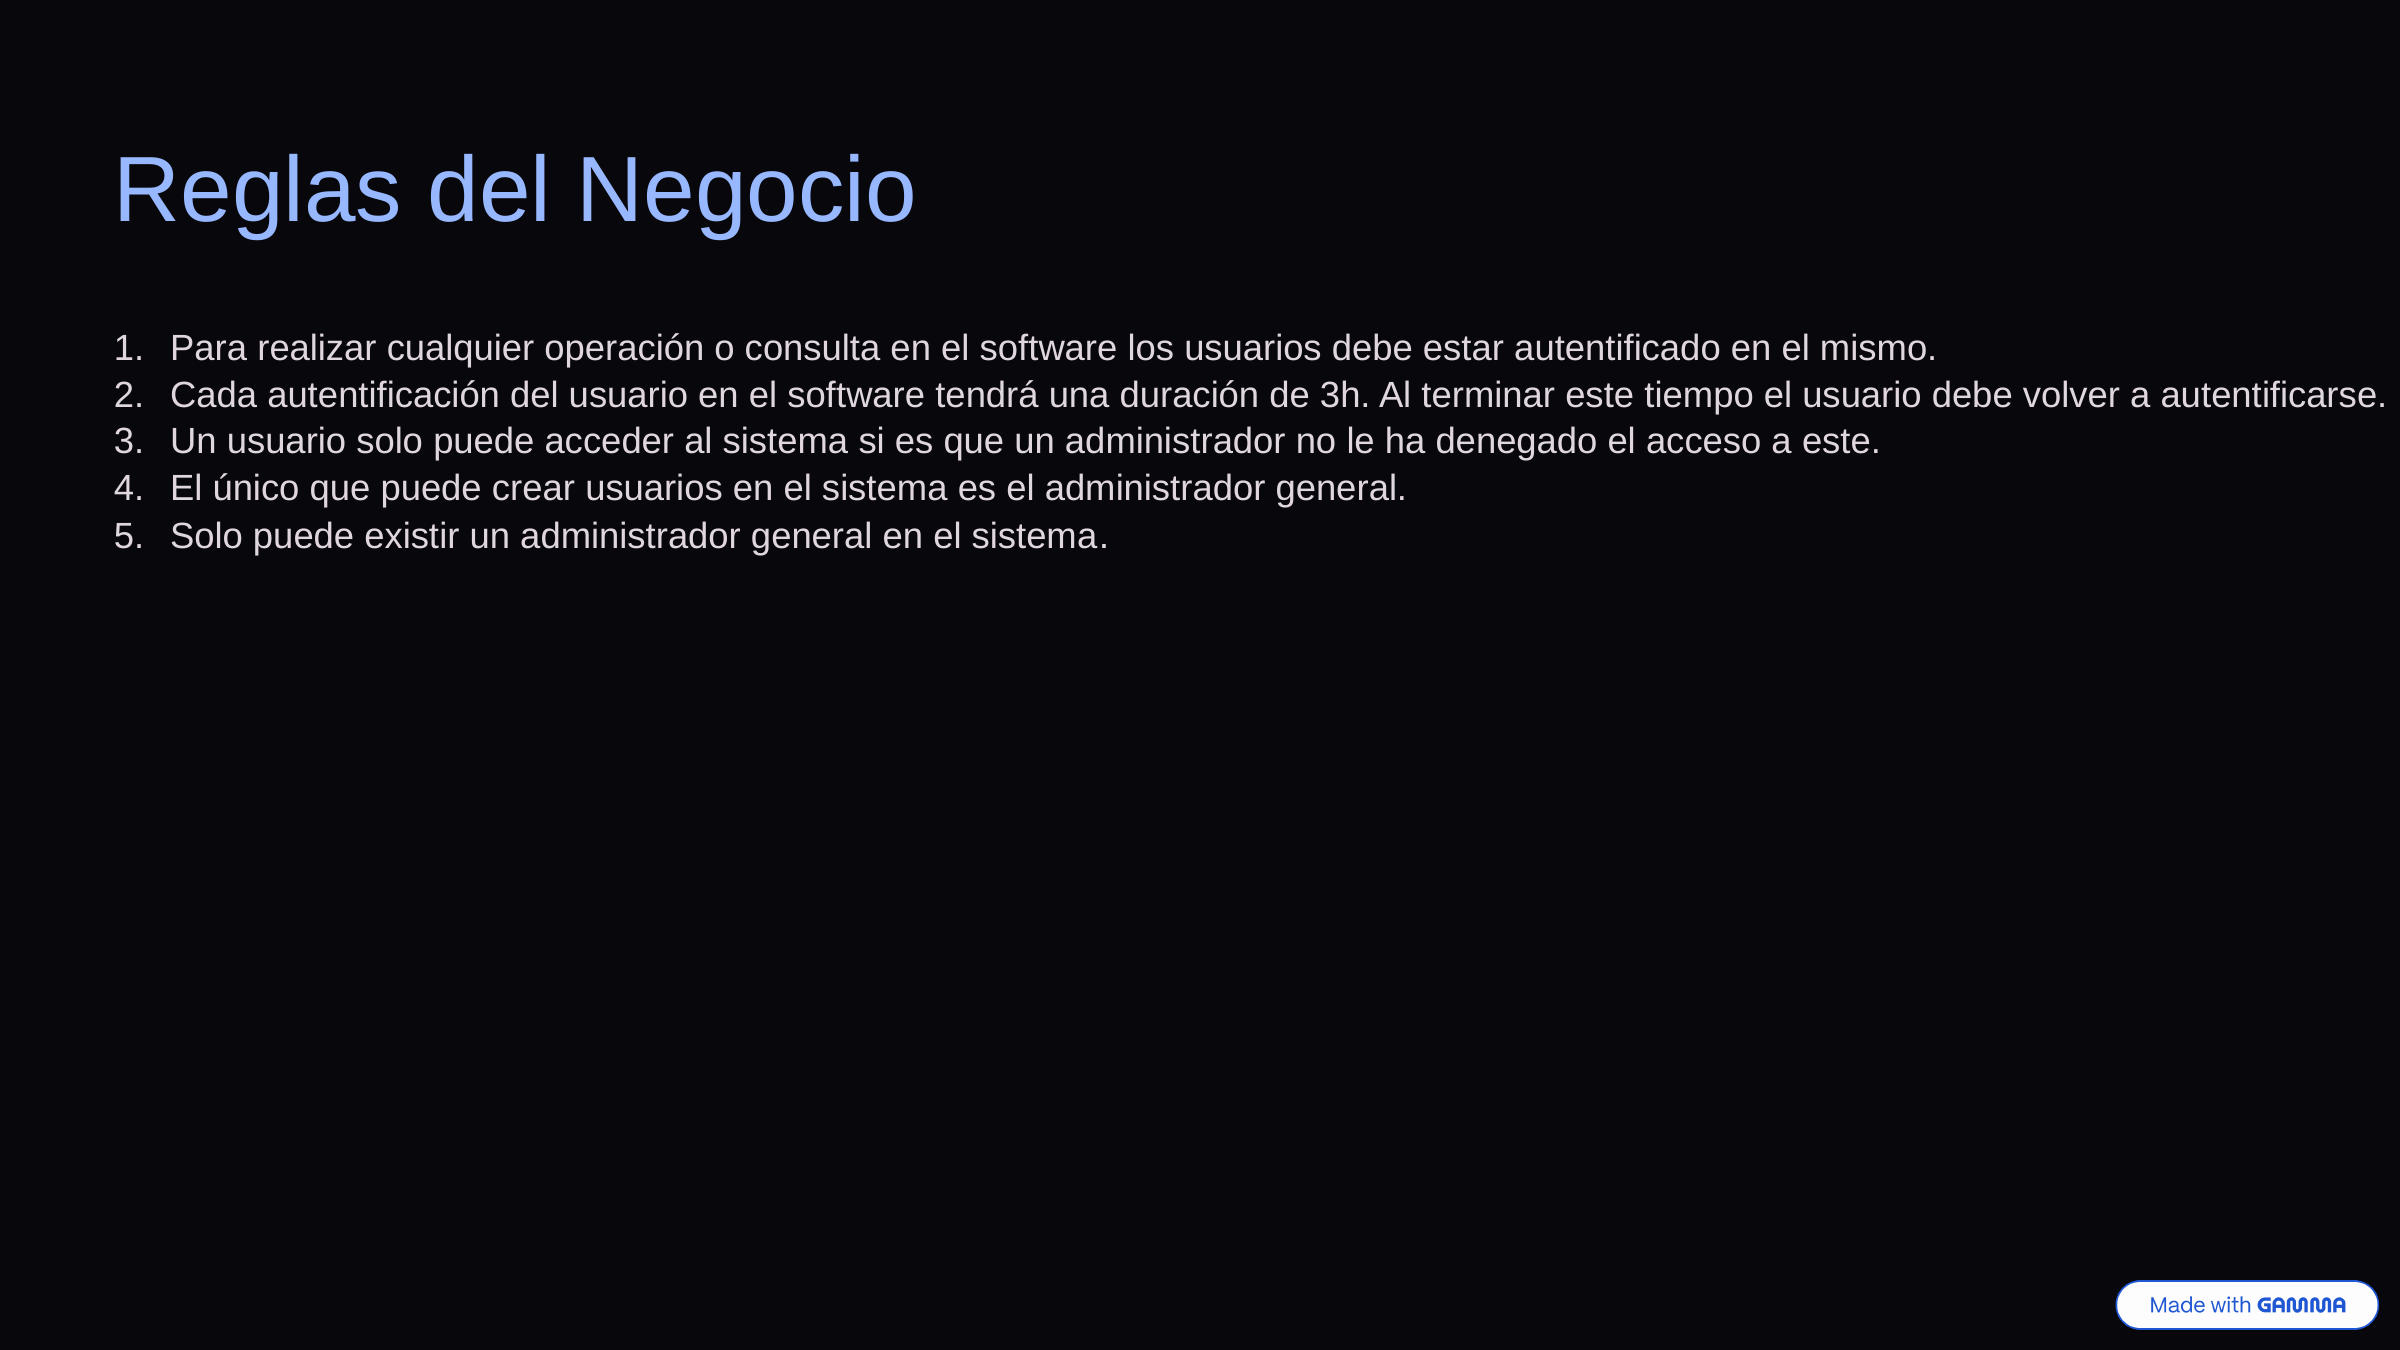

Reglas del Negocio
Para realizar cualquier operación o consulta en el software los usuarios debe estar autentificado en el mismo.
Cada autentificación del usuario en el software tendrá una duración de 3h. Al terminar este tiempo el usuario debe volver a autentificarse.
Un usuario solo puede acceder al sistema si es que un administrador no le ha denegado el acceso a este.
El único que puede crear usuarios en el sistema es el administrador general.
Solo puede existir un administrador general en el sistema.